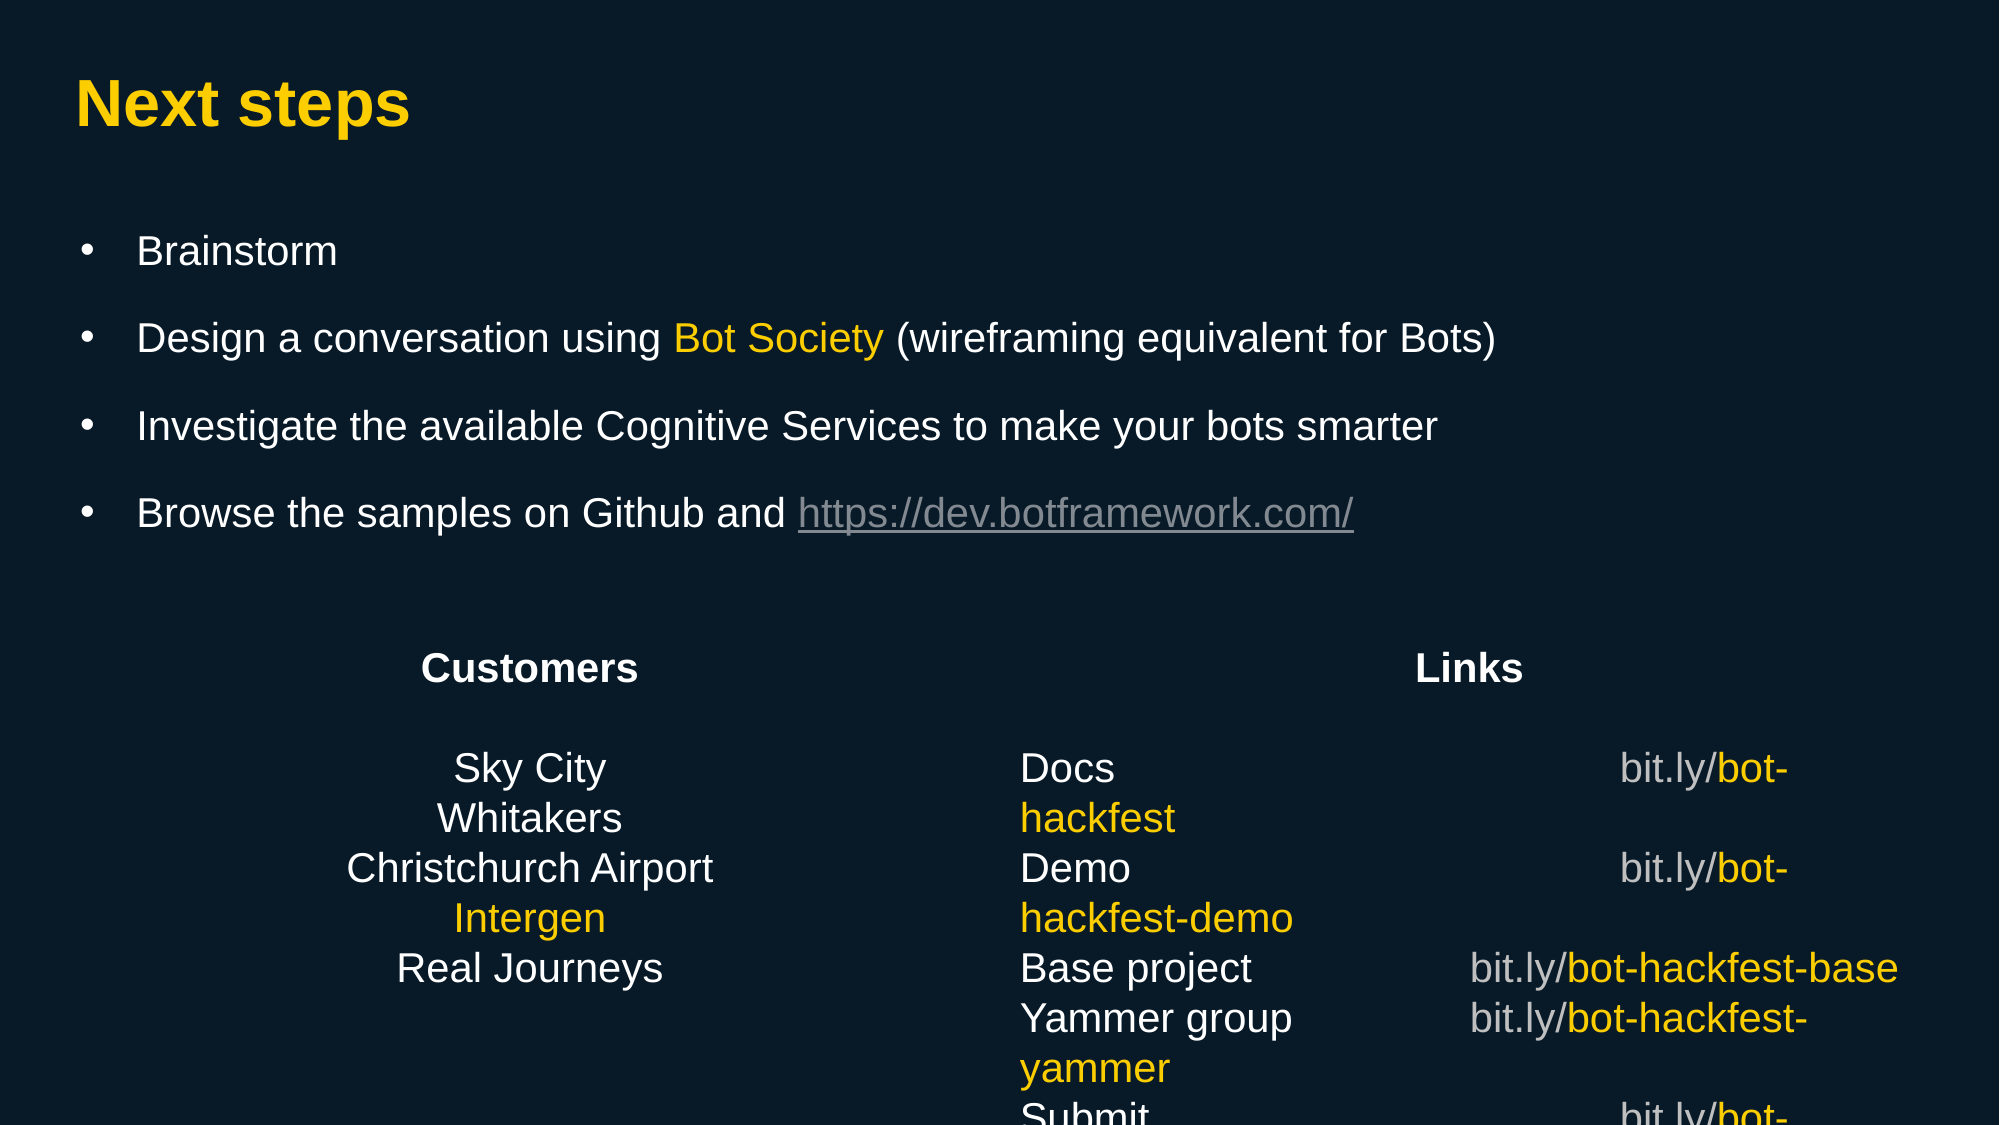

Next steps
Brainstorm
Design a conversation using Bot Society (wireframing equivalent for Bots)
Investigate the available Cognitive Services to make your bots smarter
Browse the samples on Github and https://dev.botframework.com/
Customers

Sky City
Whitakers
Christchurch Airport
Intergen
Real Journeys
Links

Docs 				bit.ly/bot-hackfest
Demo 				bit.ly/bot-hackfest-demo
Base project 		bit.ly/bot-hackfest-base
Yammer group		bit.ly/bot-hackfest-yammer
Submit				bit.ly/bot-hackfest-submit